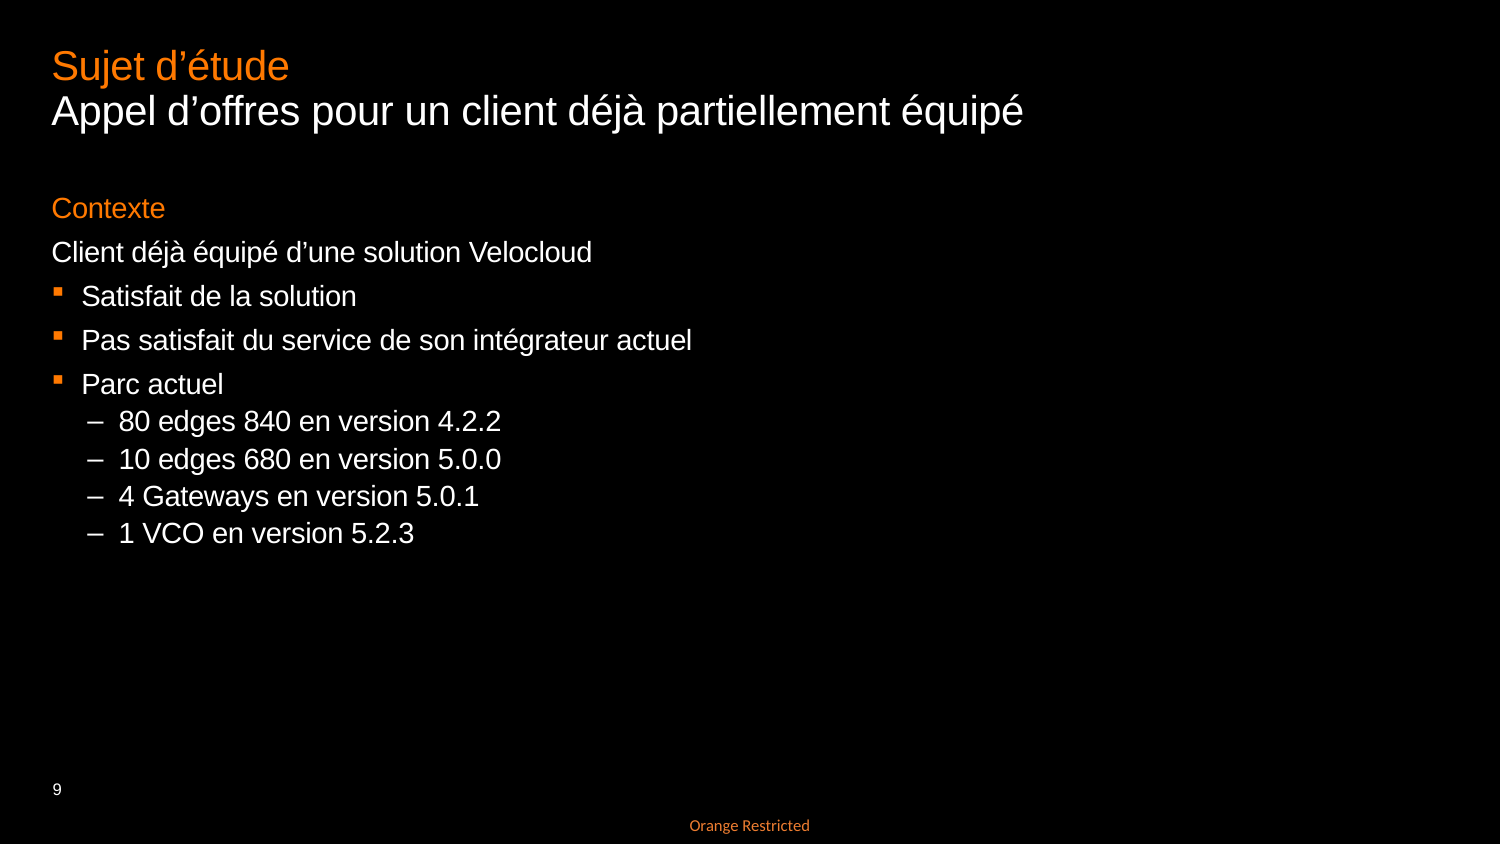

# Sujet d’étude Appel d’offres pour un client déjà partiellement équipé
Contexte
Client déjà équipé d’une solution Velocloud
Satisfait de la solution
Pas satisfait du service de son intégrateur actuel
Parc actuel
80 edges 840 en version 4.2.2
10 edges 680 en version 5.0.0
4 Gateways en version 5.0.1
1 VCO en version 5.2.3